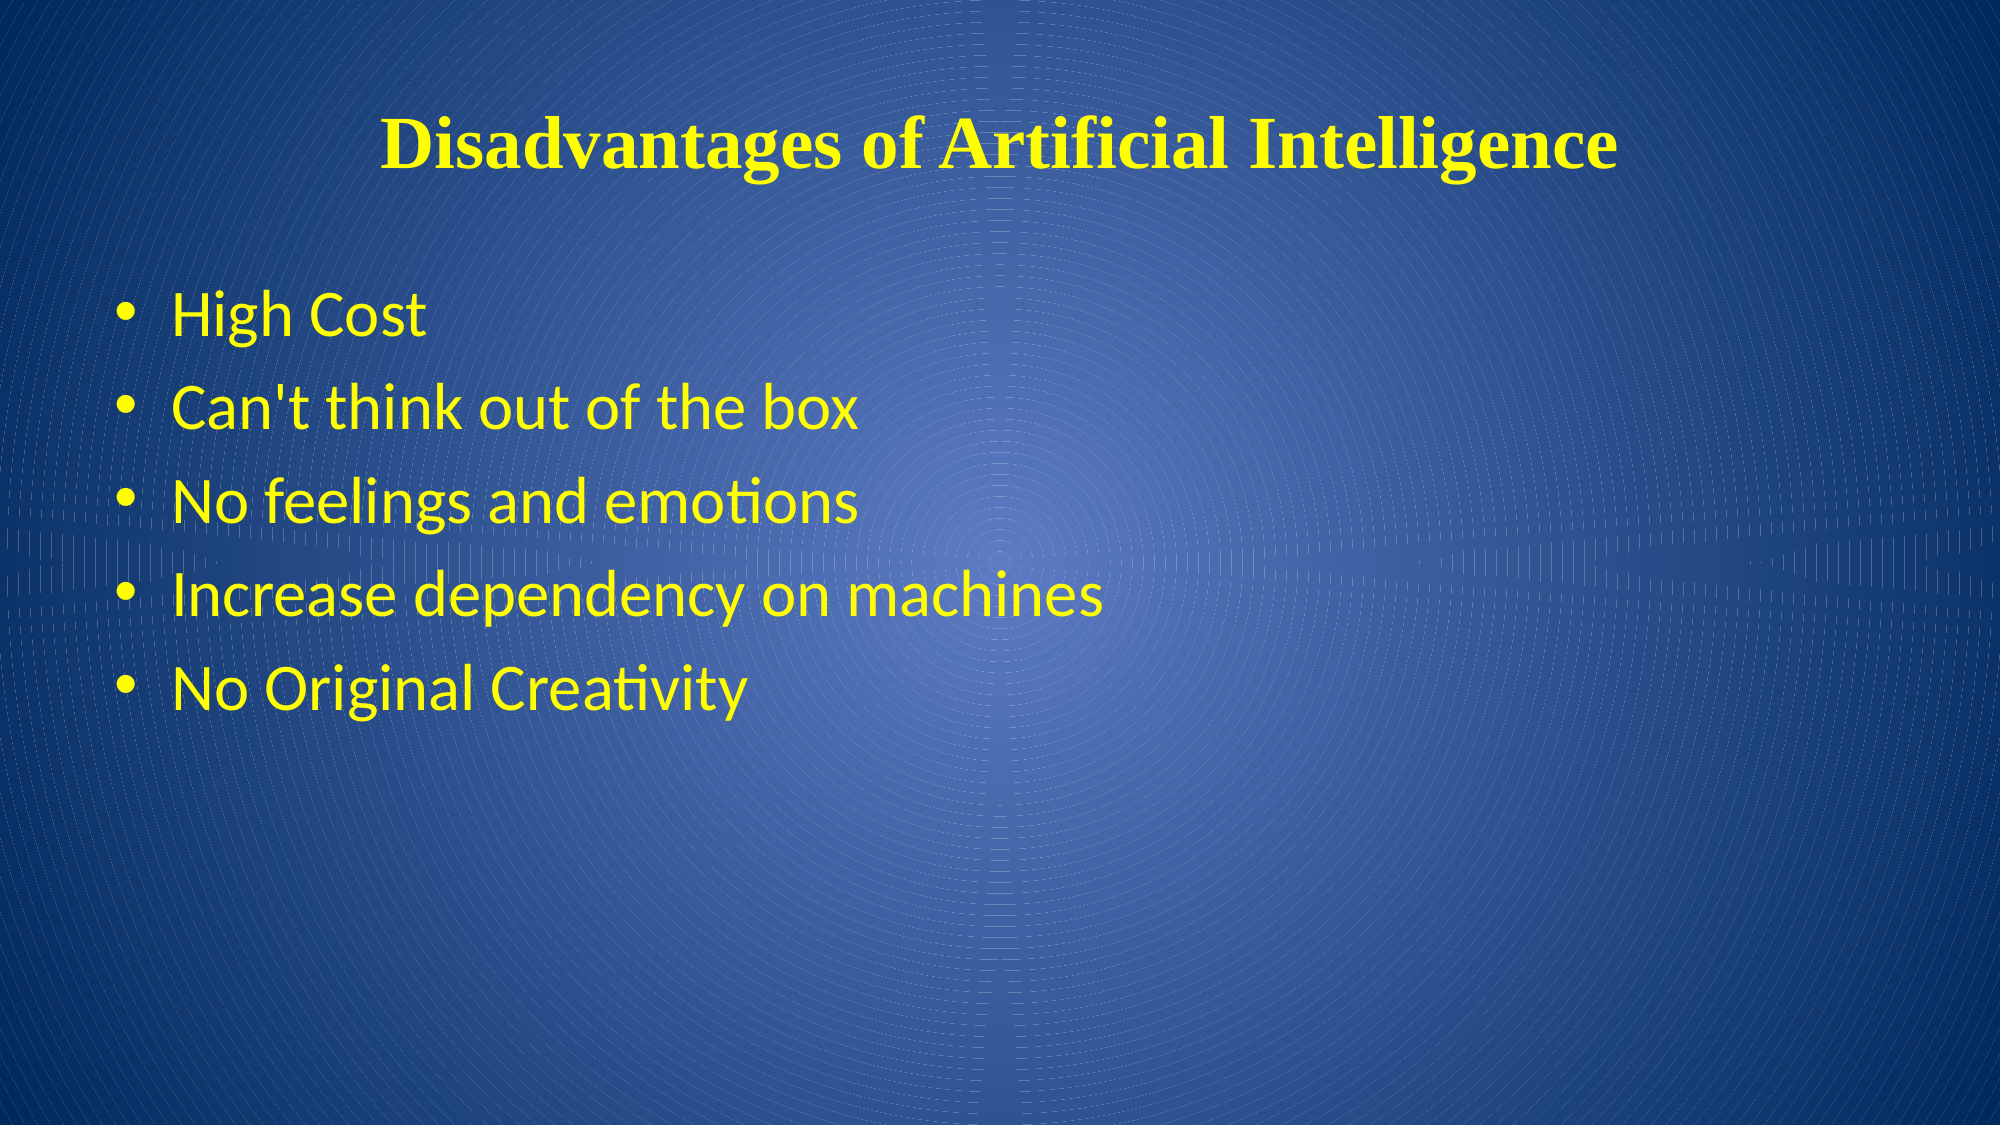

# Disadvantages of Artificial Intelligence
High Cost
Can't think out of the box
No feelings and emotions
Increase dependency on machines
No Original Creativity